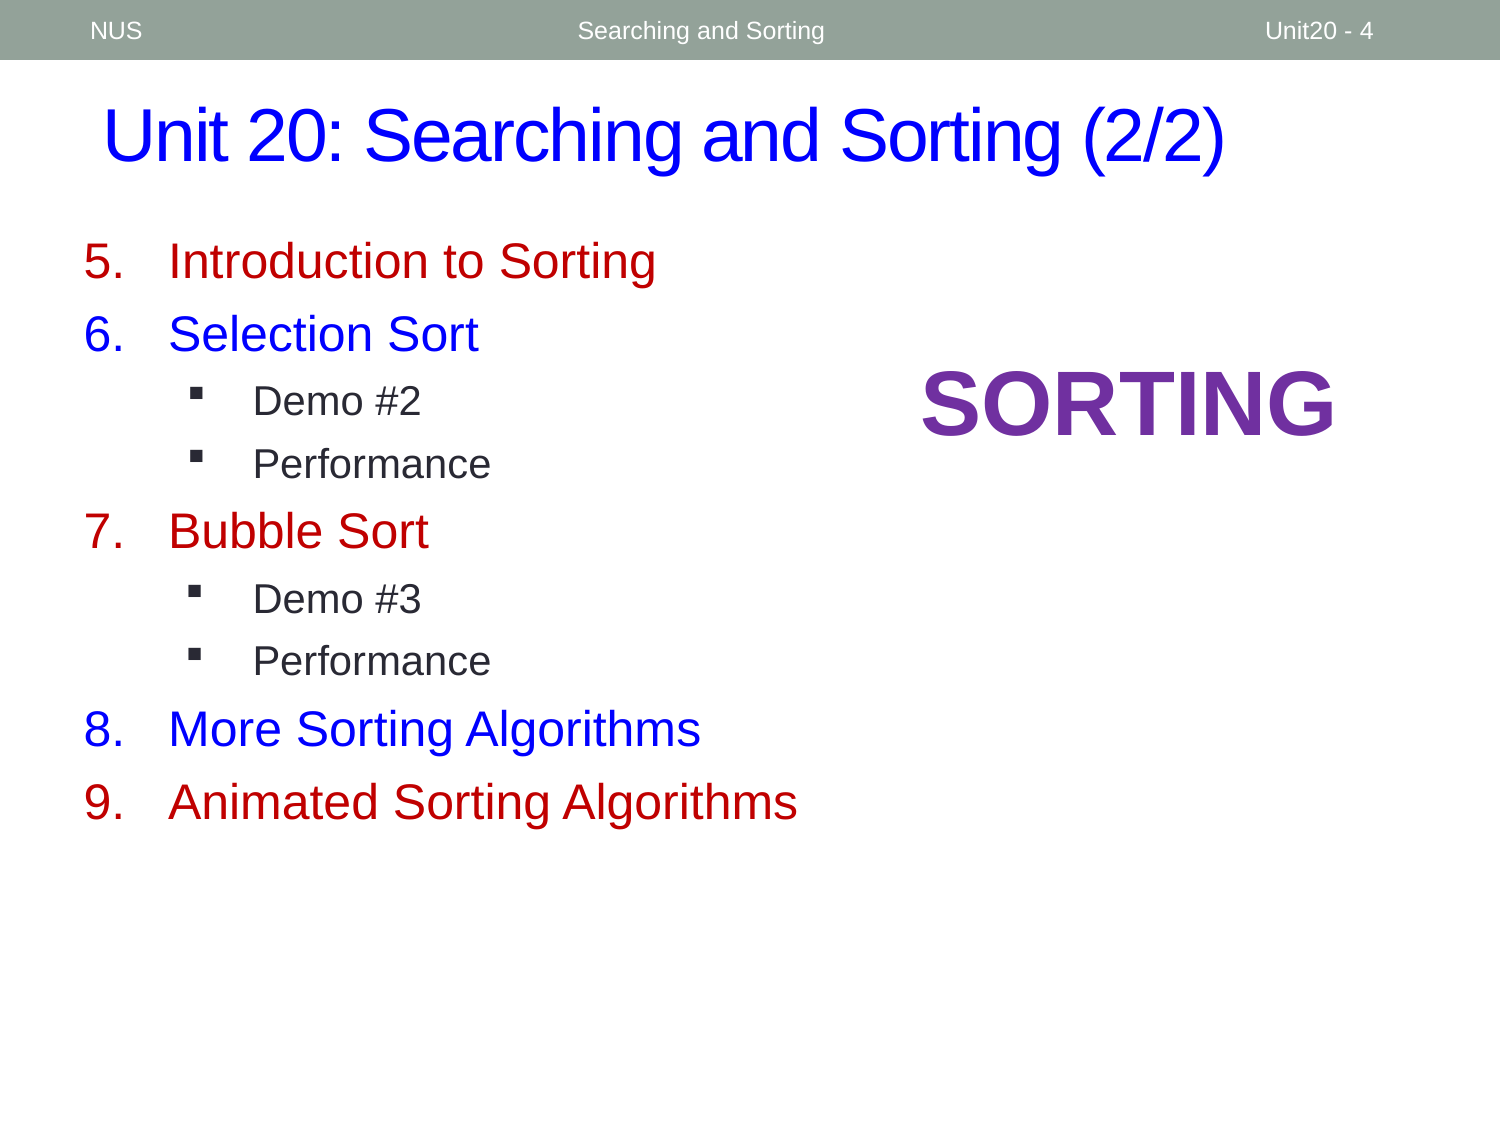

NUS
Searching and Sorting
Unit20 - 4
# Unit 20: Searching and Sorting (2/2)
Introduction to Sorting
Selection Sort
Demo #2
Performance
Bubble Sort
Demo #3
Performance
More Sorting Algorithms
Animated Sorting Algorithms
SORTing